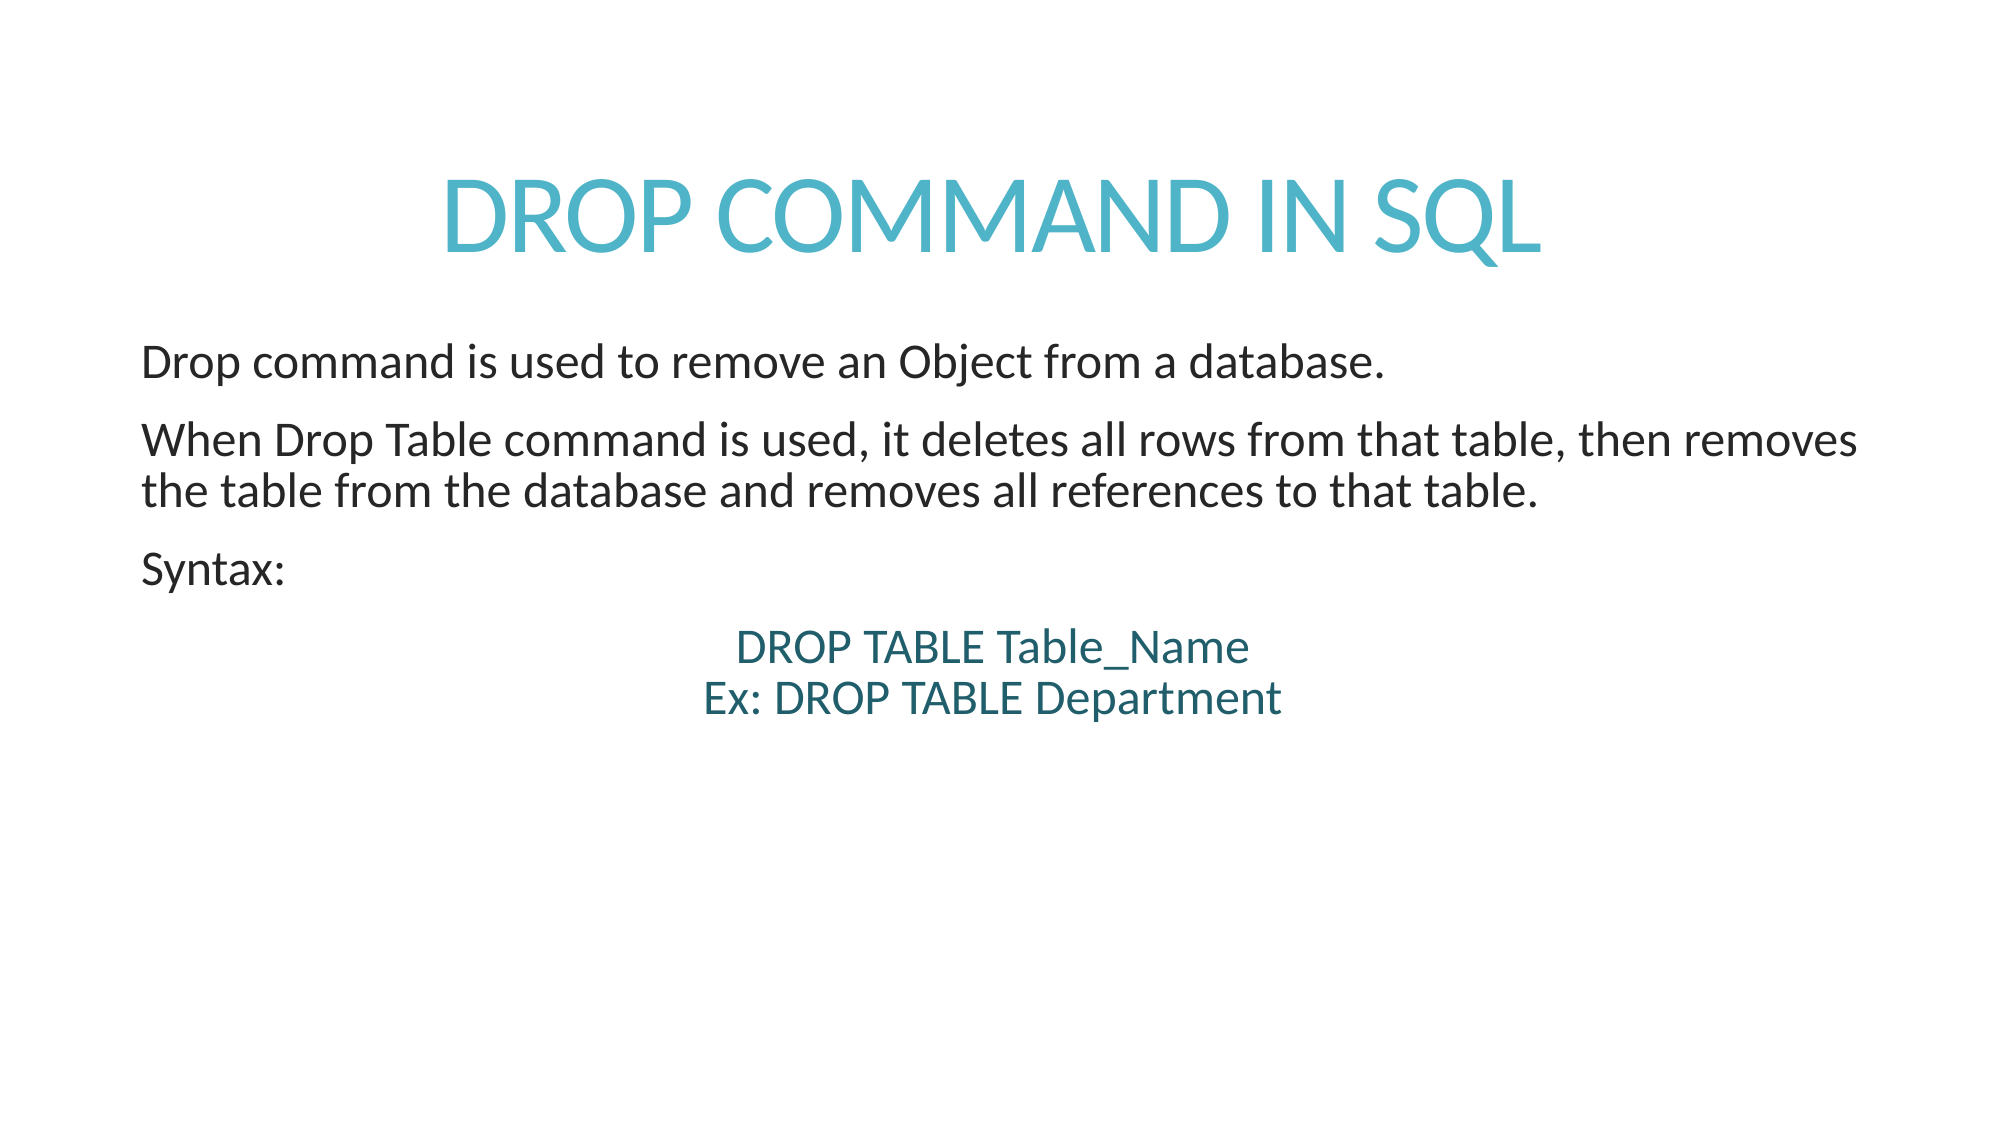

# DROP COMMAND IN SQL
Drop command is used to remove an Object from a database.
When Drop Table command is used, it deletes all rows from that table, then removes the table from the database and removes all references to that table.
Syntax:
DROP TABLE Table_Name
Ex: DROP TABLE Department